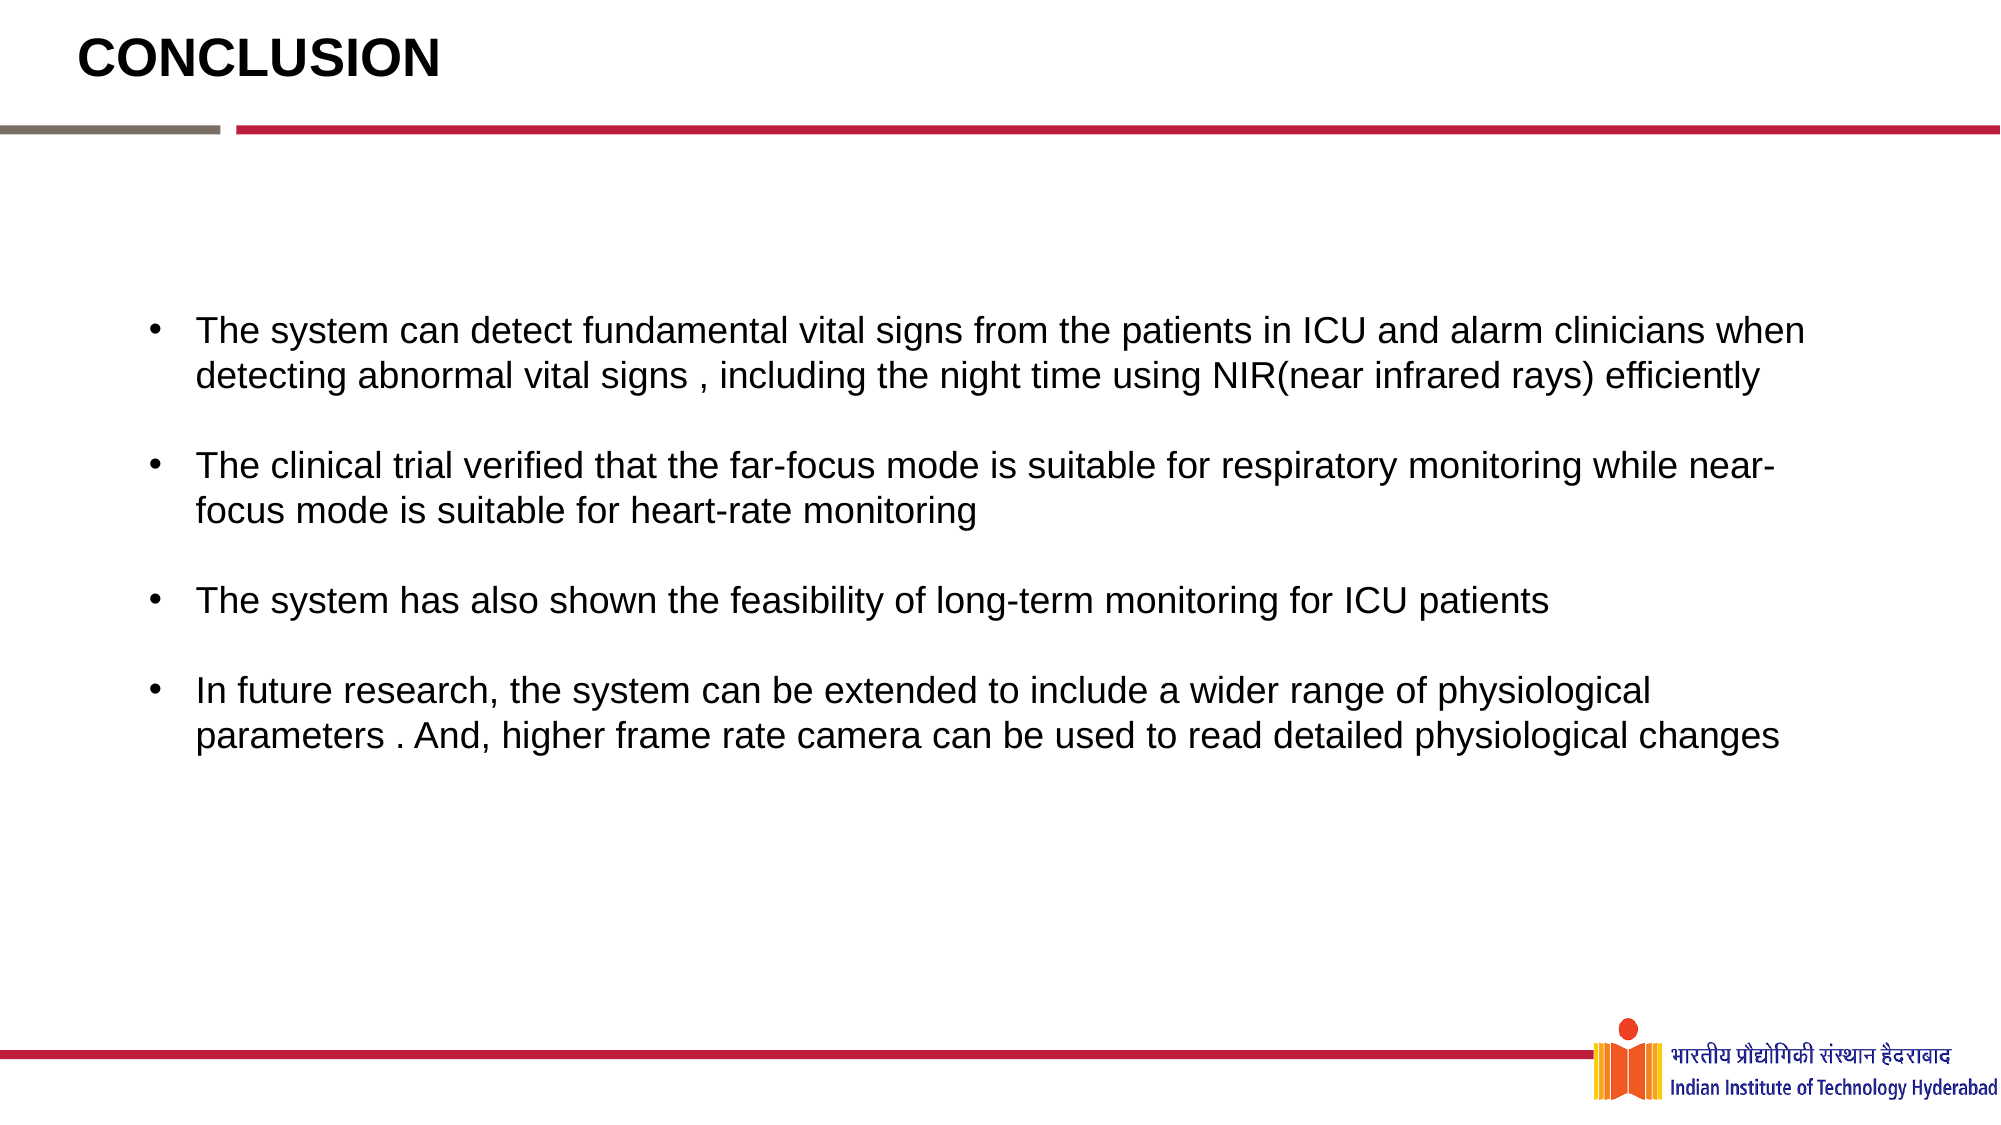

# CONCLUSION
The system can detect fundamental vital signs from the patients in ICU and alarm clinicians when detecting abnormal vital signs , including the night time using NIR(near infrared rays) efficiently

The clinical trial verified that the far-focus mode is suitable for respiratory monitoring while near-focus mode is suitable for heart-rate monitoring

The system has also shown the feasibility of long-term monitoring for ICU patients

In future research, the system can be extended to include a wider range of physiological parameters . And, higher frame rate camera can be used to read detailed physiological changes